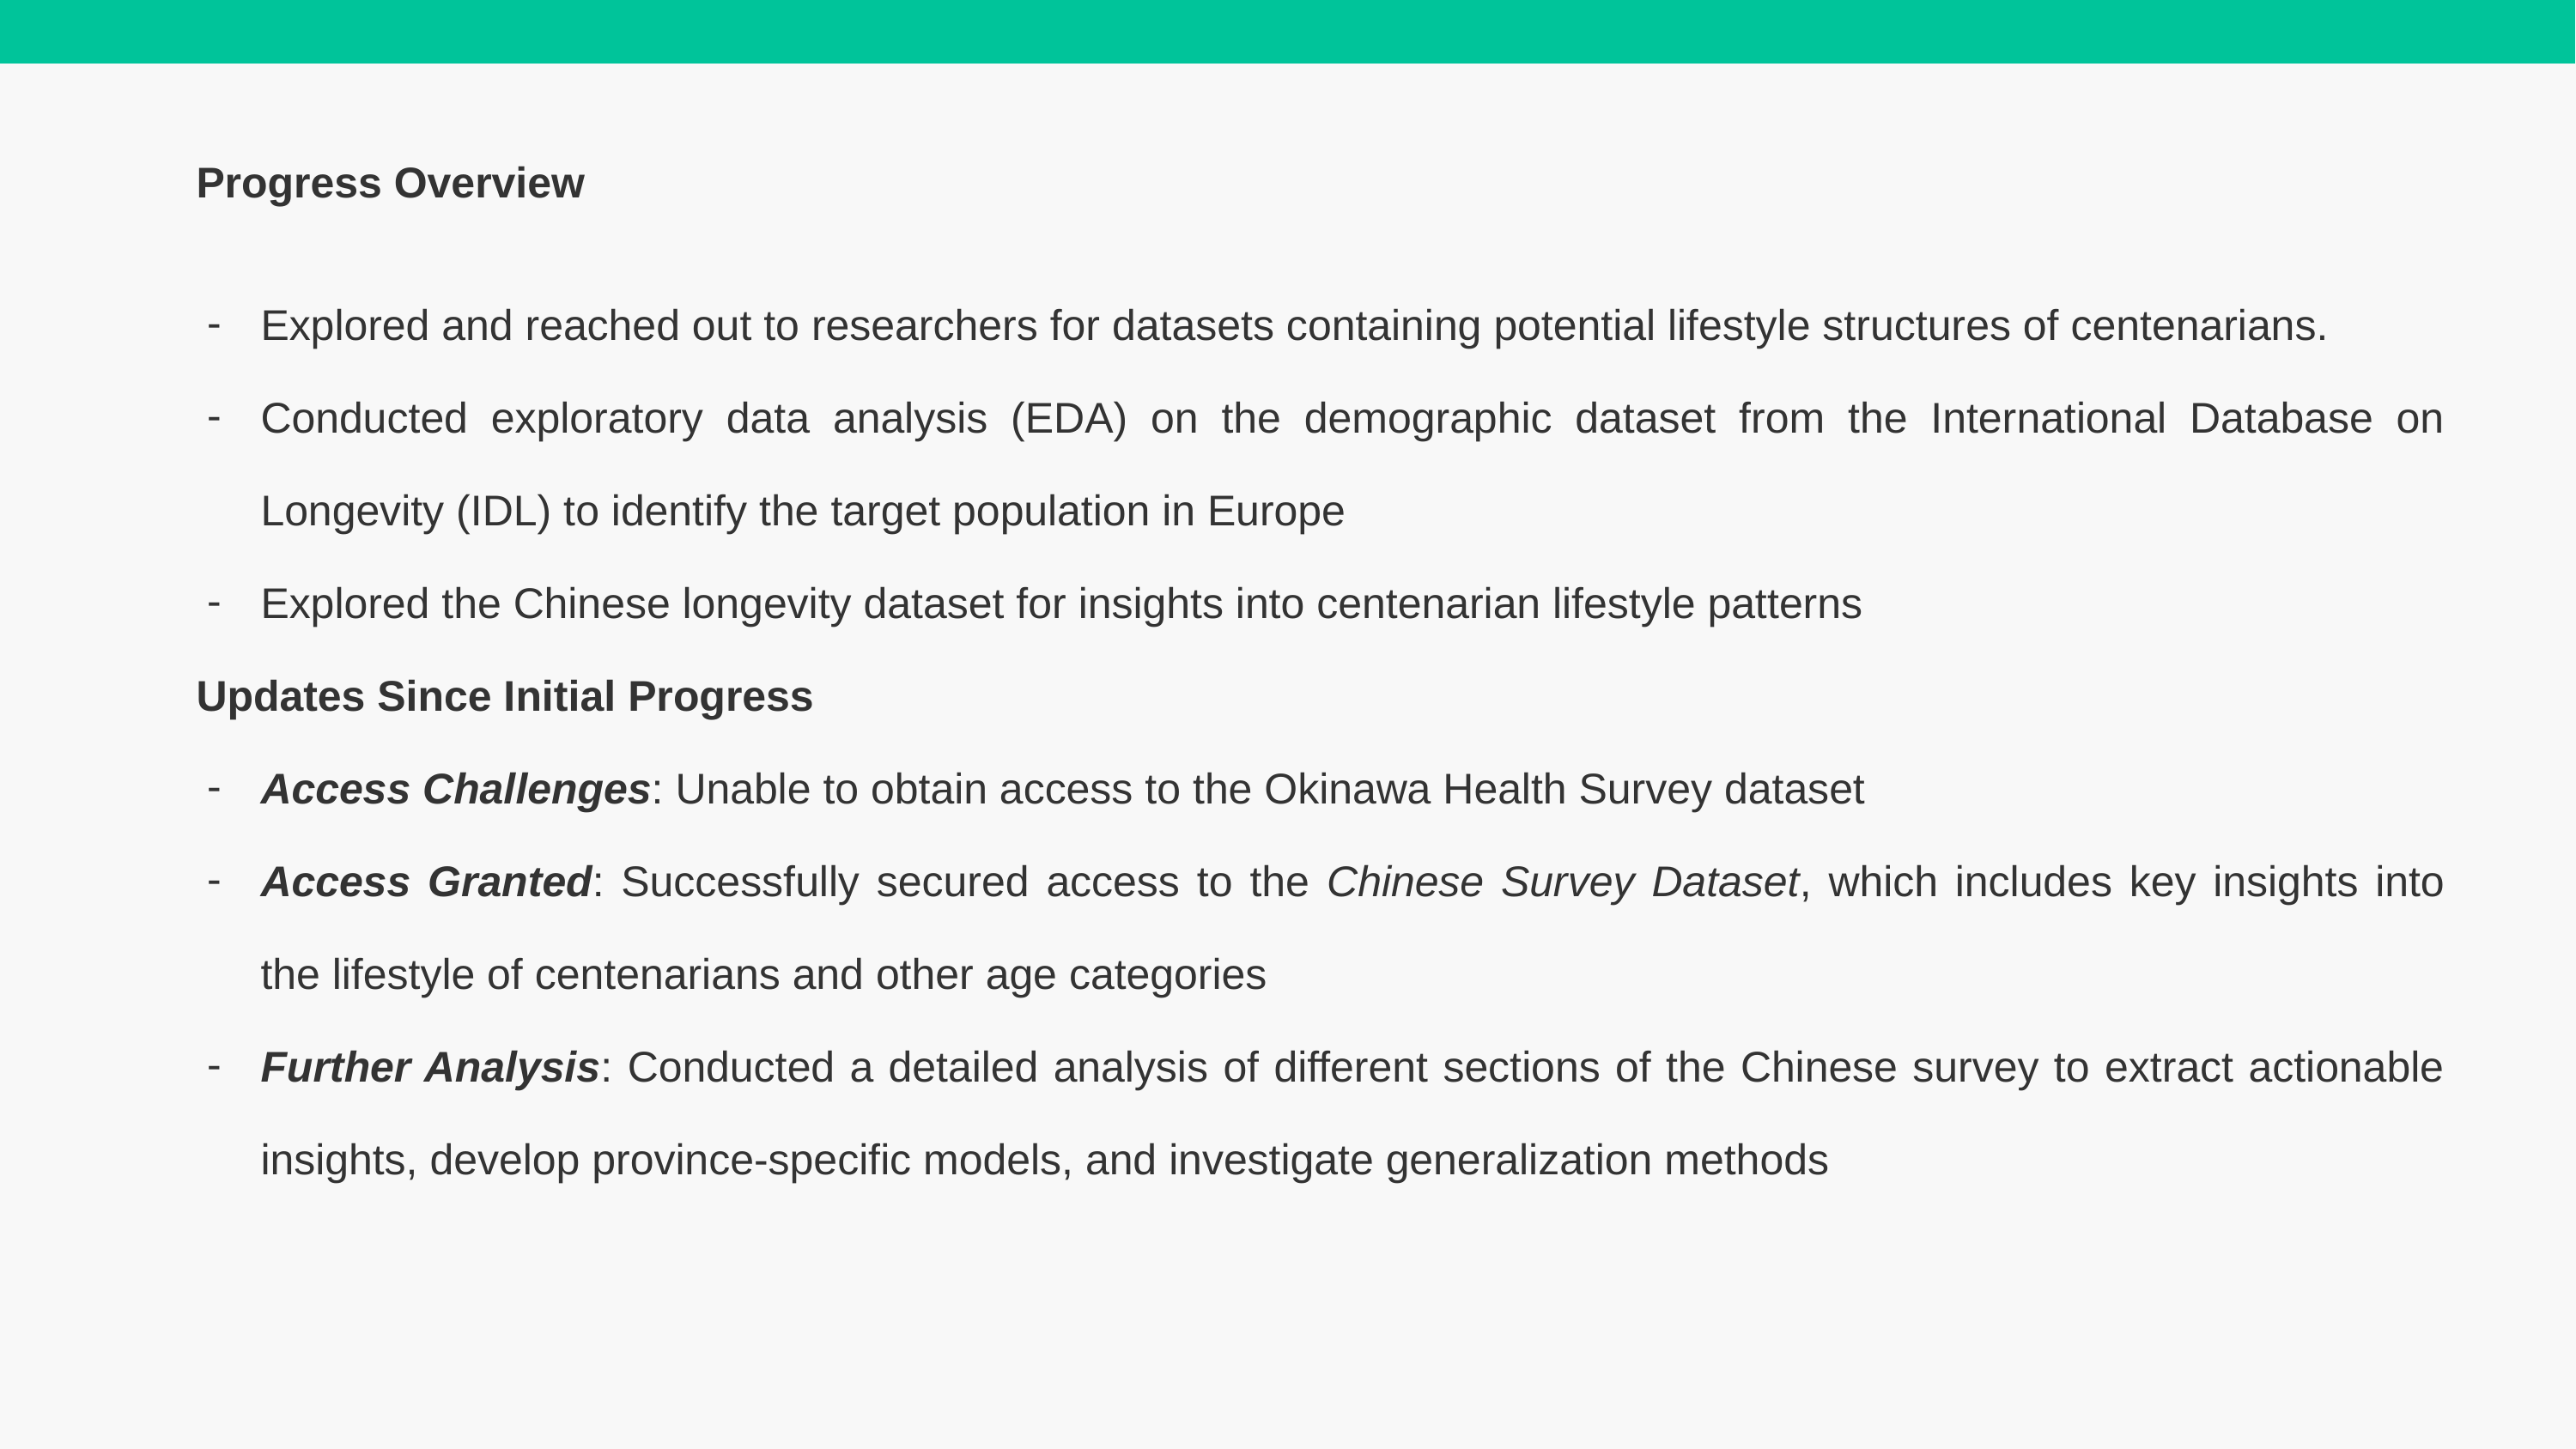

Progress Overview
Explored and reached out to researchers for datasets containing potential lifestyle structures of centenarians.
Conducted exploratory data analysis (EDA) on the demographic dataset from the International Database on Longevity (IDL) to identify the target population in Europe
Explored the Chinese longevity dataset for insights into centenarian lifestyle patterns
Updates Since Initial Progress
Access Challenges: Unable to obtain access to the Okinawa Health Survey dataset
Access Granted: Successfully secured access to the Chinese Survey Dataset, which includes key insights into the lifestyle of centenarians and other age categories
Further Analysis: Conducted a detailed analysis of different sections of the Chinese survey to extract actionable insights, develop province-specific models, and investigate generalization methods